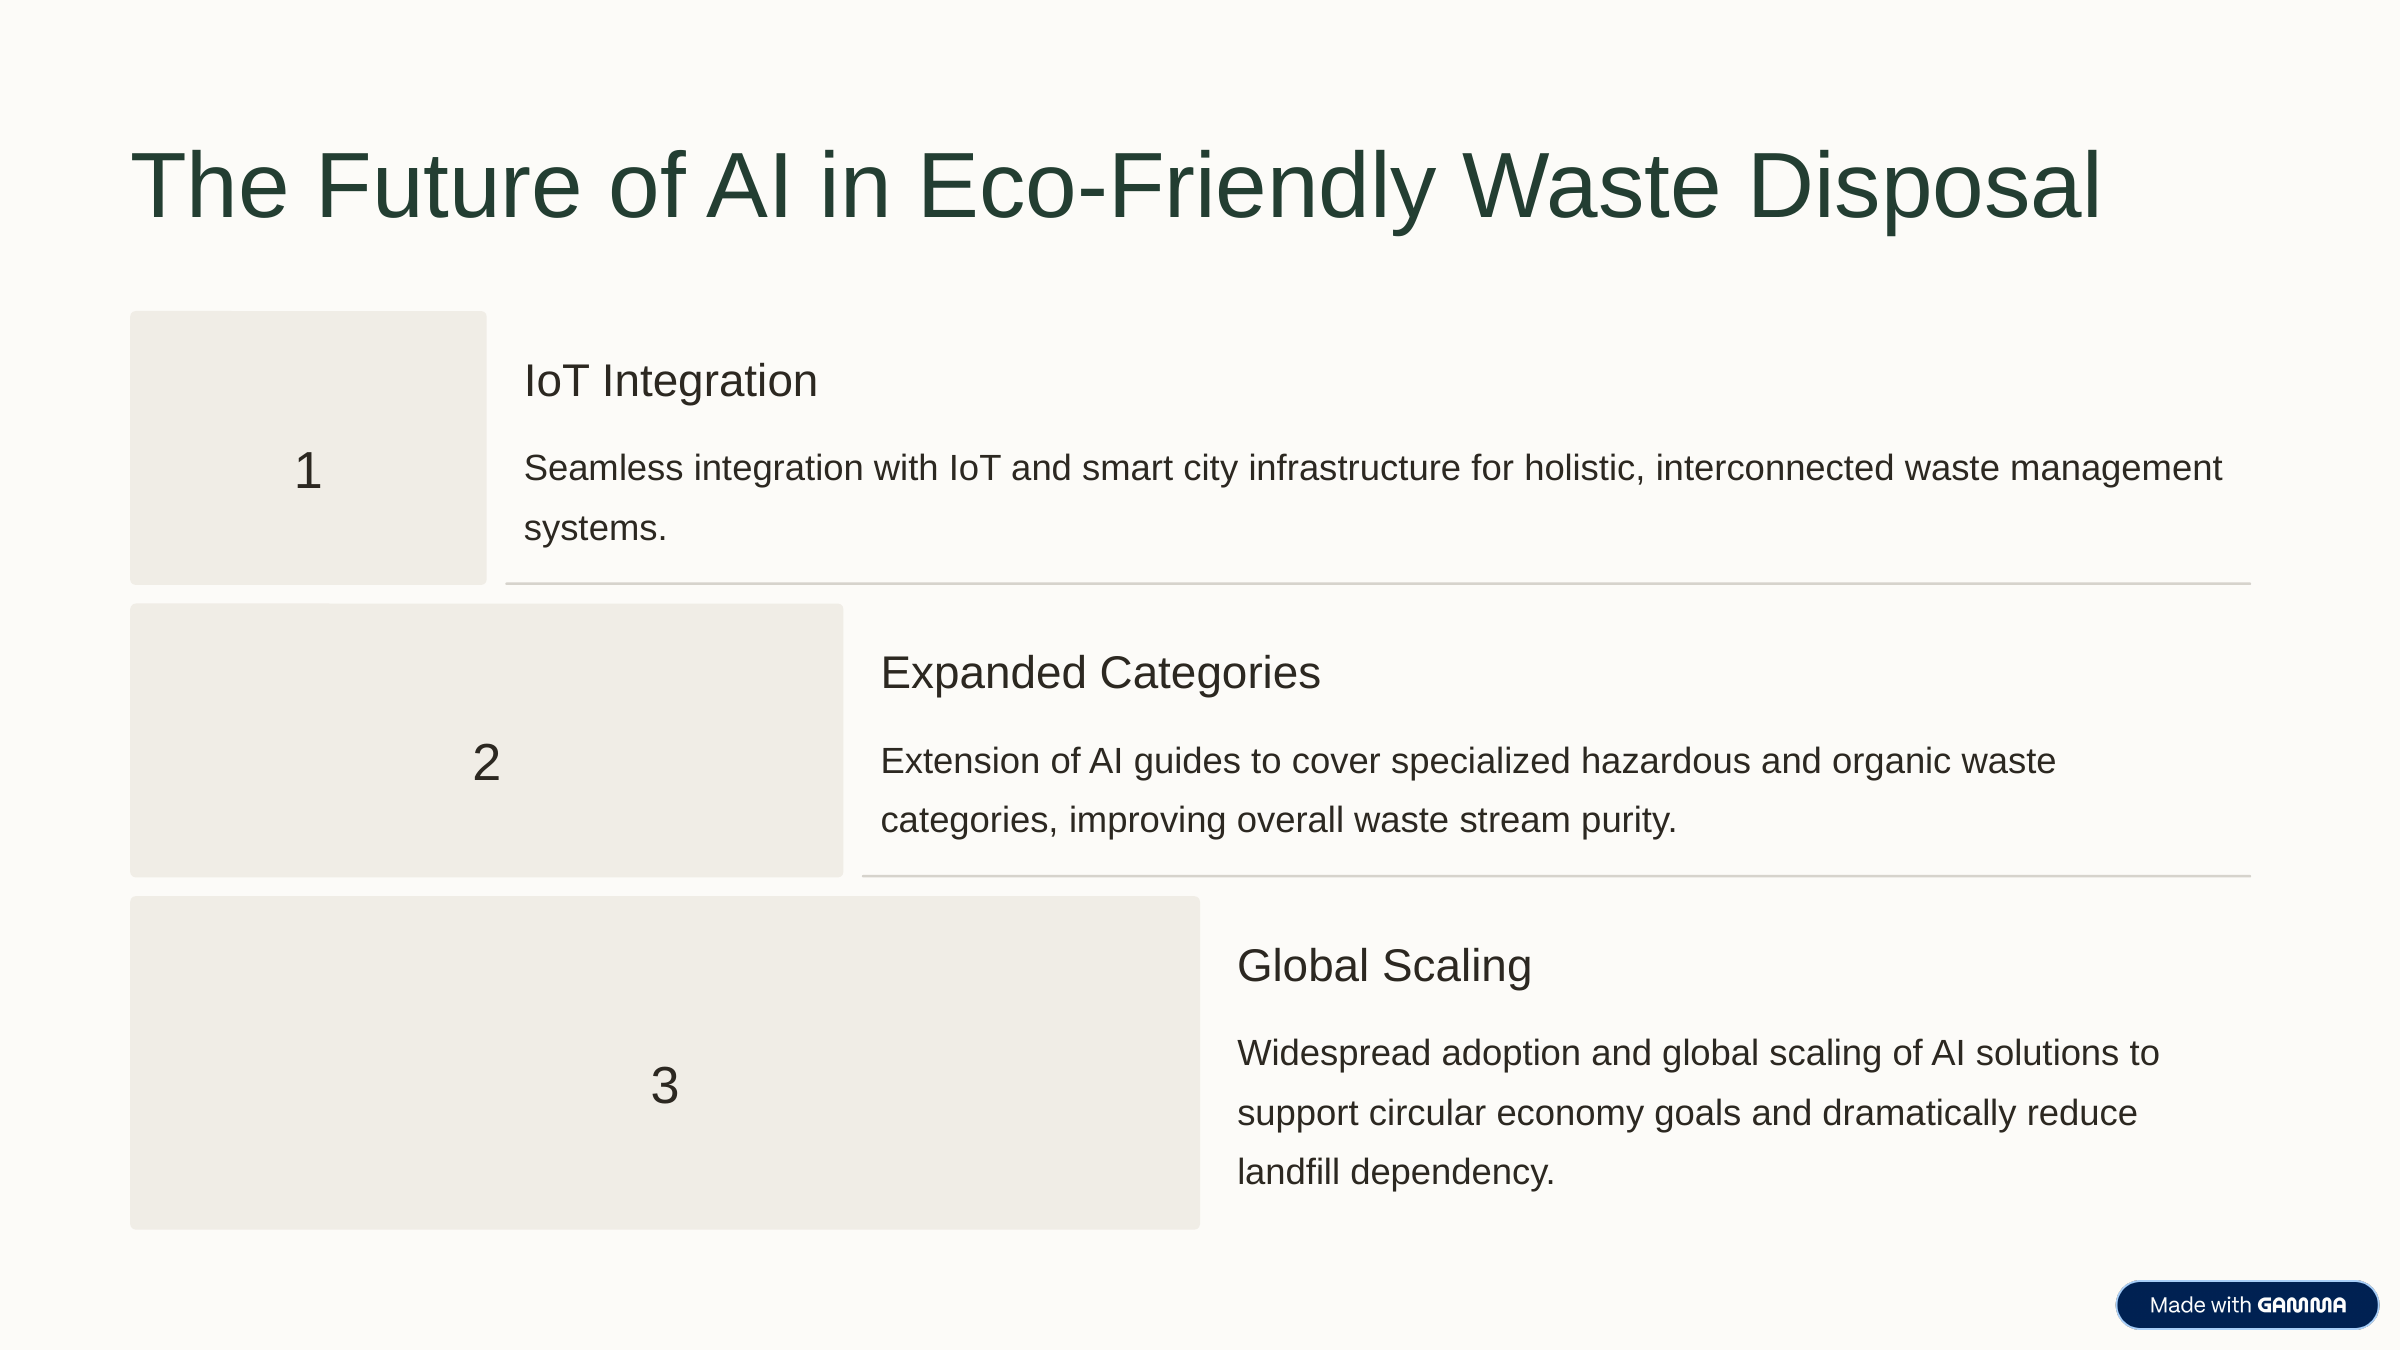

The Future of AI in Eco-Friendly Waste Disposal

IoT Integration
1
Seamless integration with IoT and smart city infrastructure for holistic, interconnected waste management systems.

Expanded Categories
2
Extension of AI guides to cover specialized hazardous and organic waste categories, improving overall waste stream purity.

Global Scaling
Widespread adoption and global scaling of AI solutions to support circular economy goals and dramatically reduce landfill dependency.
3